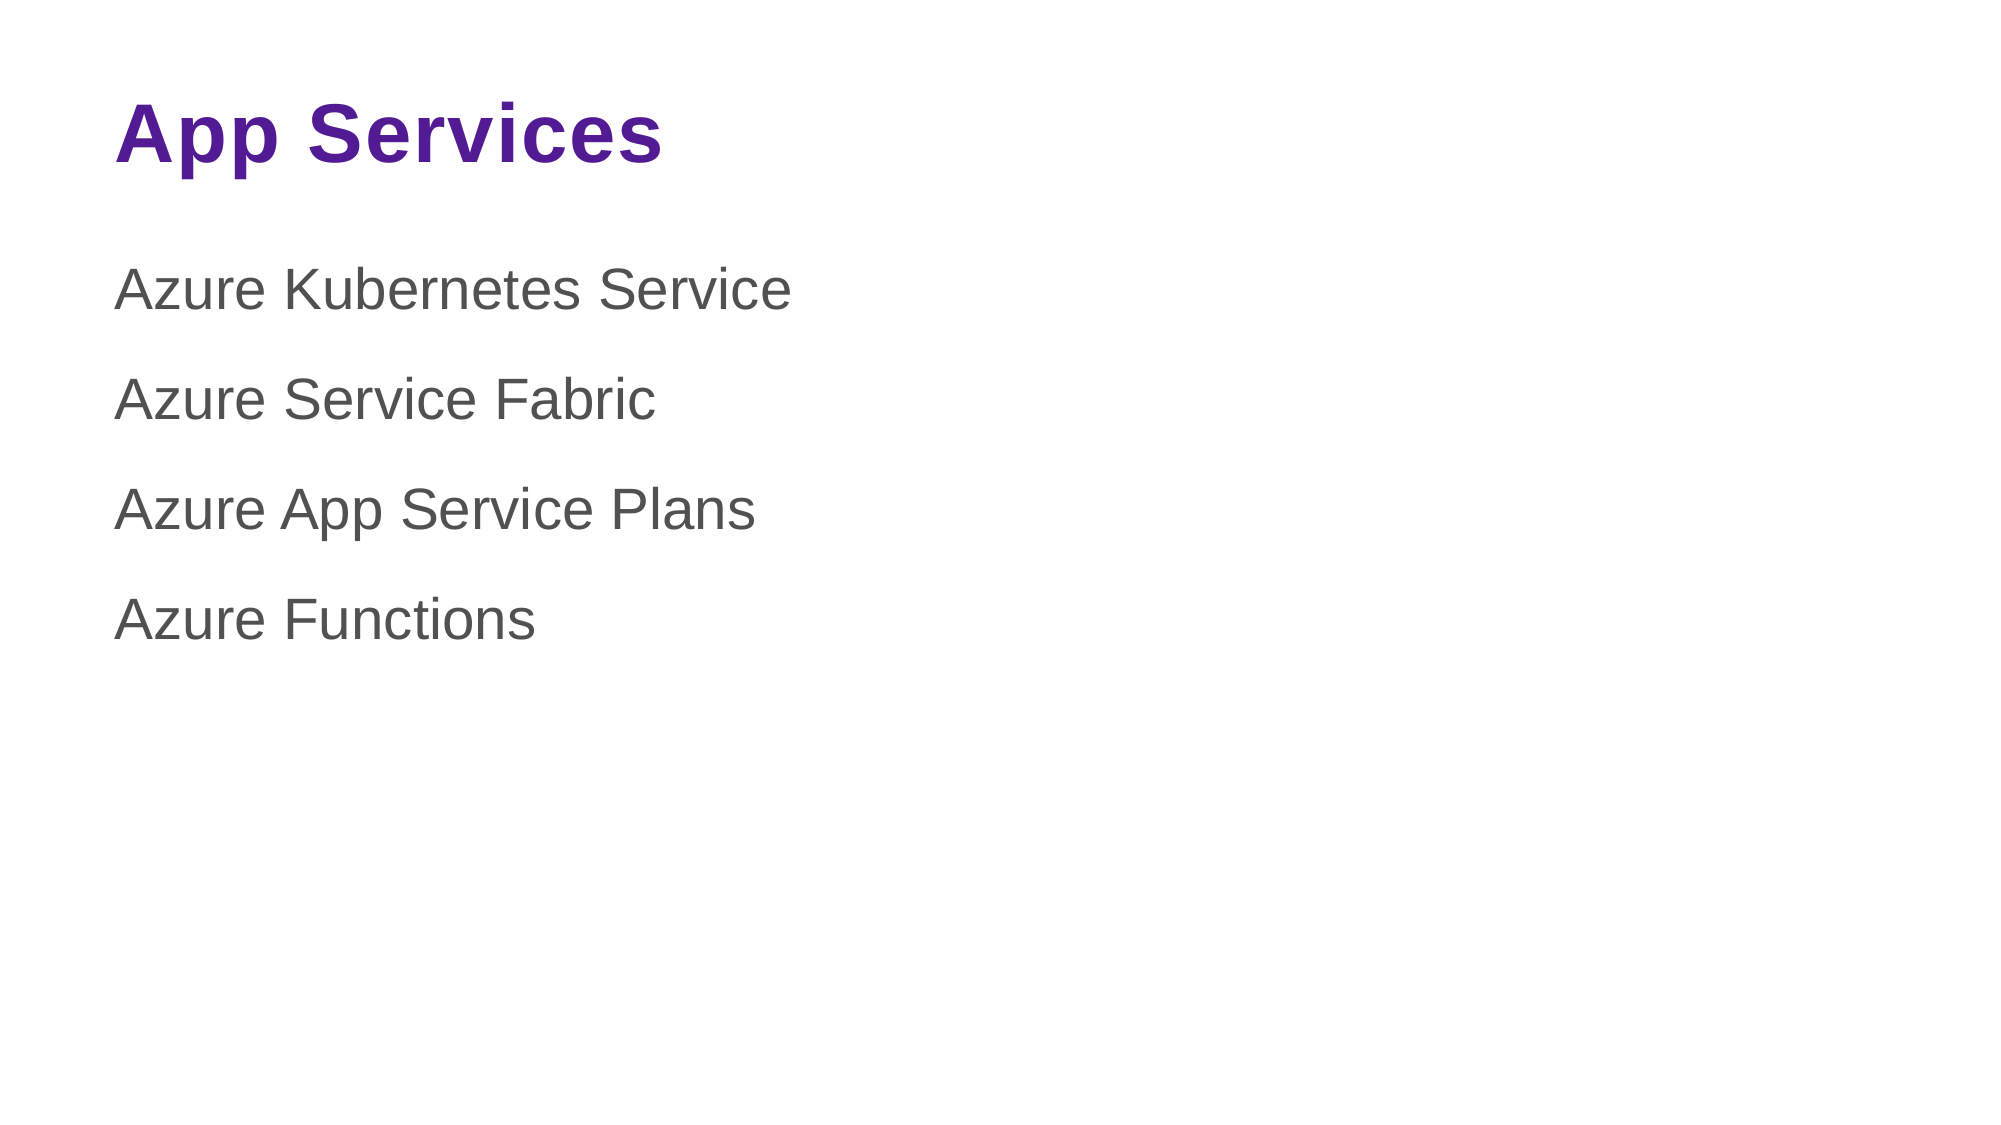

# App Services
Azure Kubernetes Service
Azure Service Fabric
Azure App Service Plans
Azure Functions